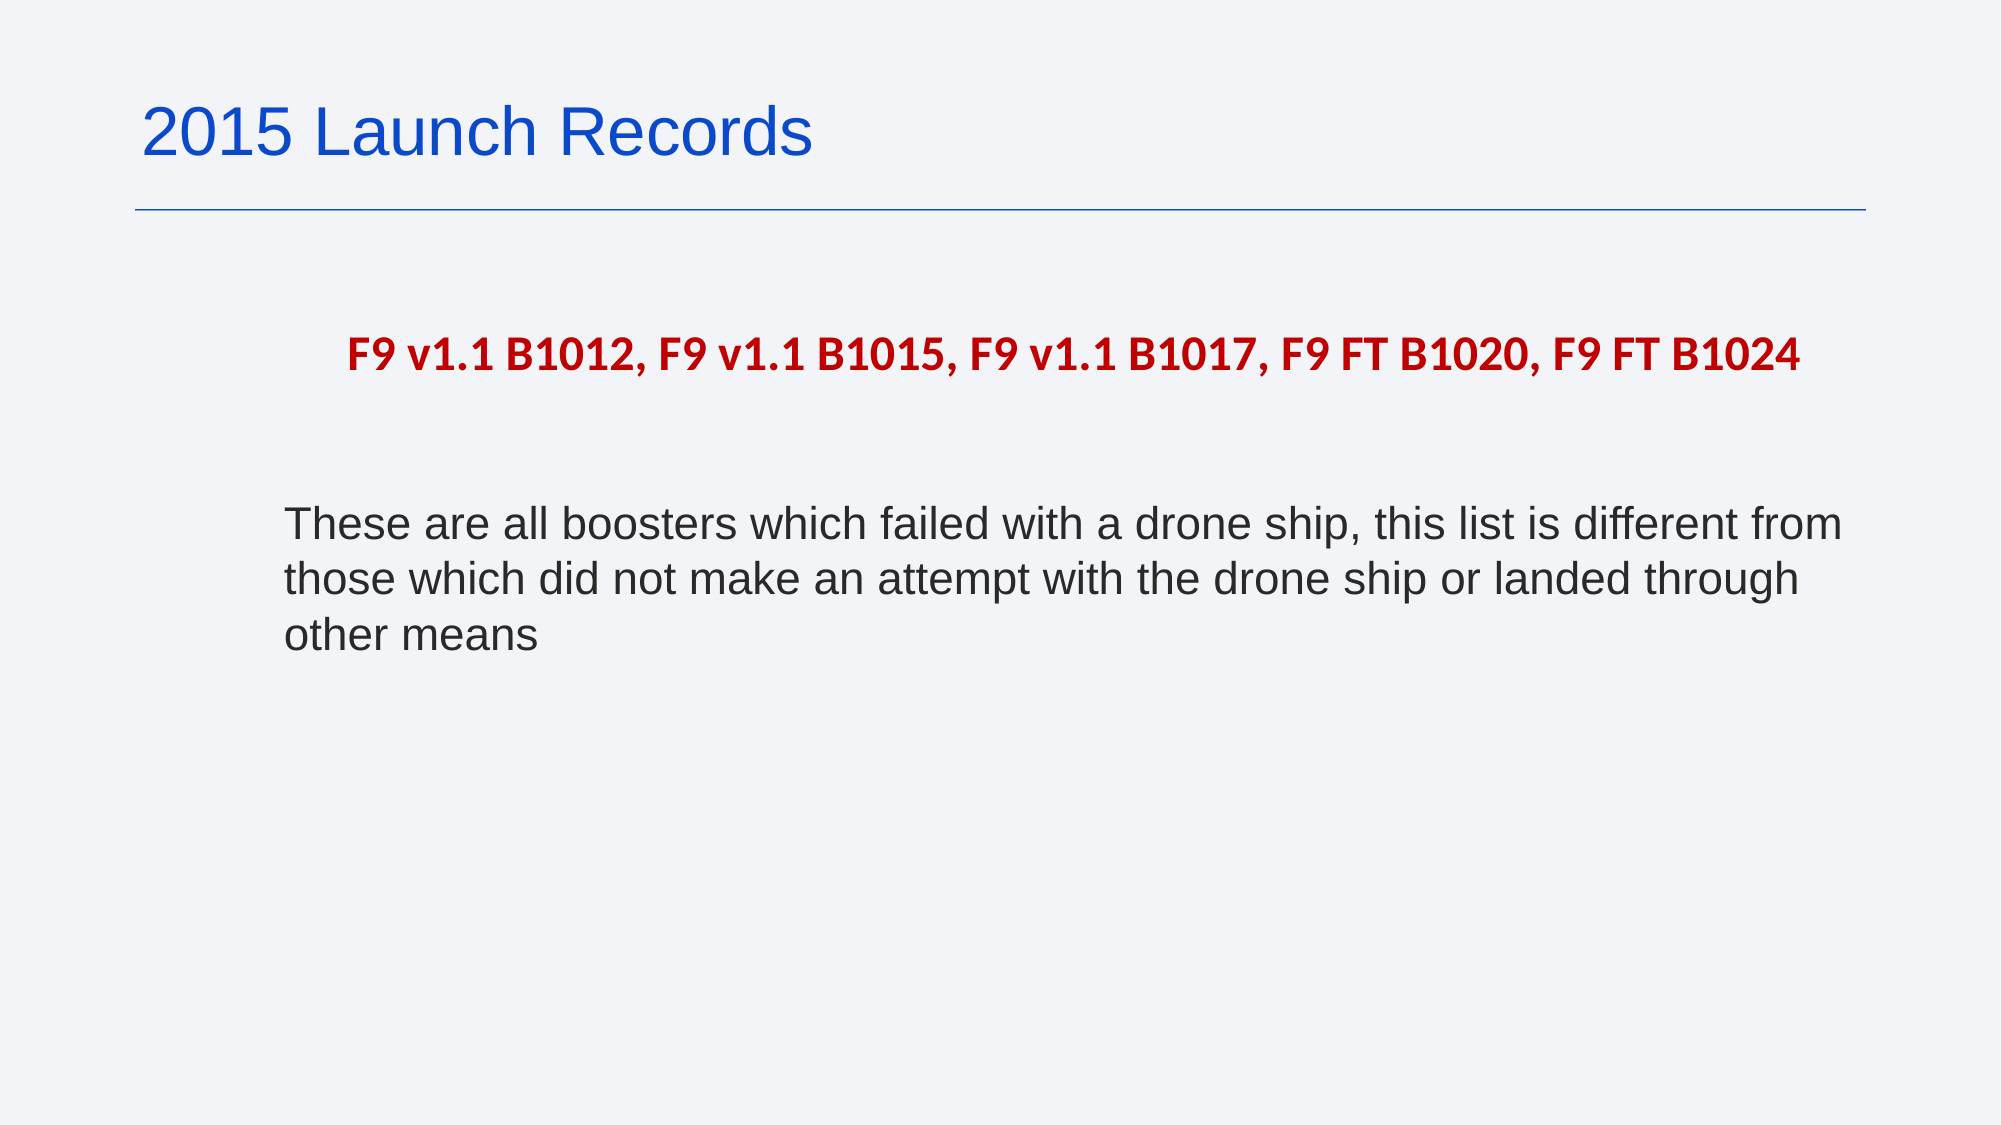

2015 Launch Records
F9 v1.1 B1012, F9 v1.1 B1015, F9 v1.1 B1017, F9 FT B1020, F9 FT B1024

These are all boosters which failed with a drone ship, this list is different from those which did not make an attempt with the drone ship or landed through other means
32